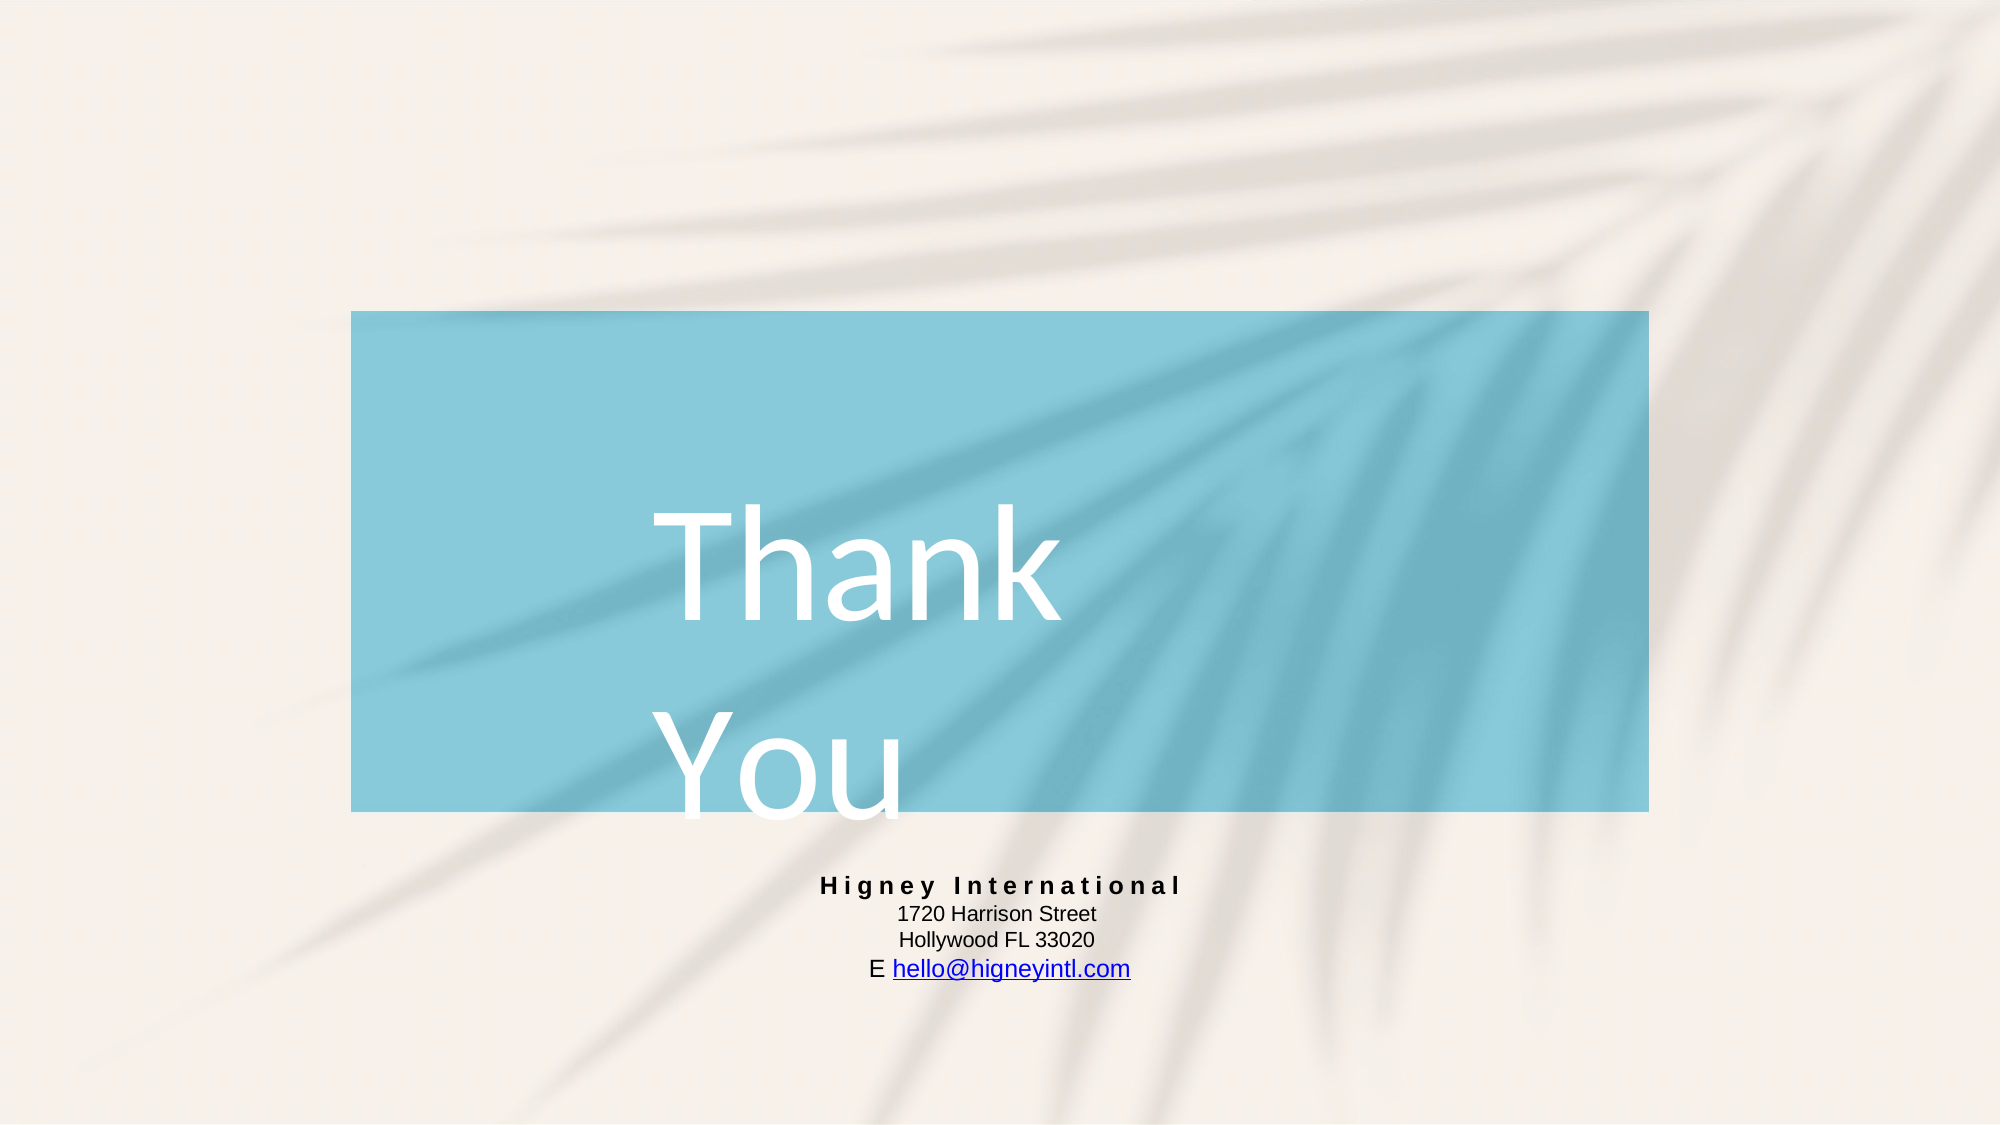

# Thank You
Higney International
1720 Harrison Street
Hollywood FL 33020
E hello@higneyintl.com